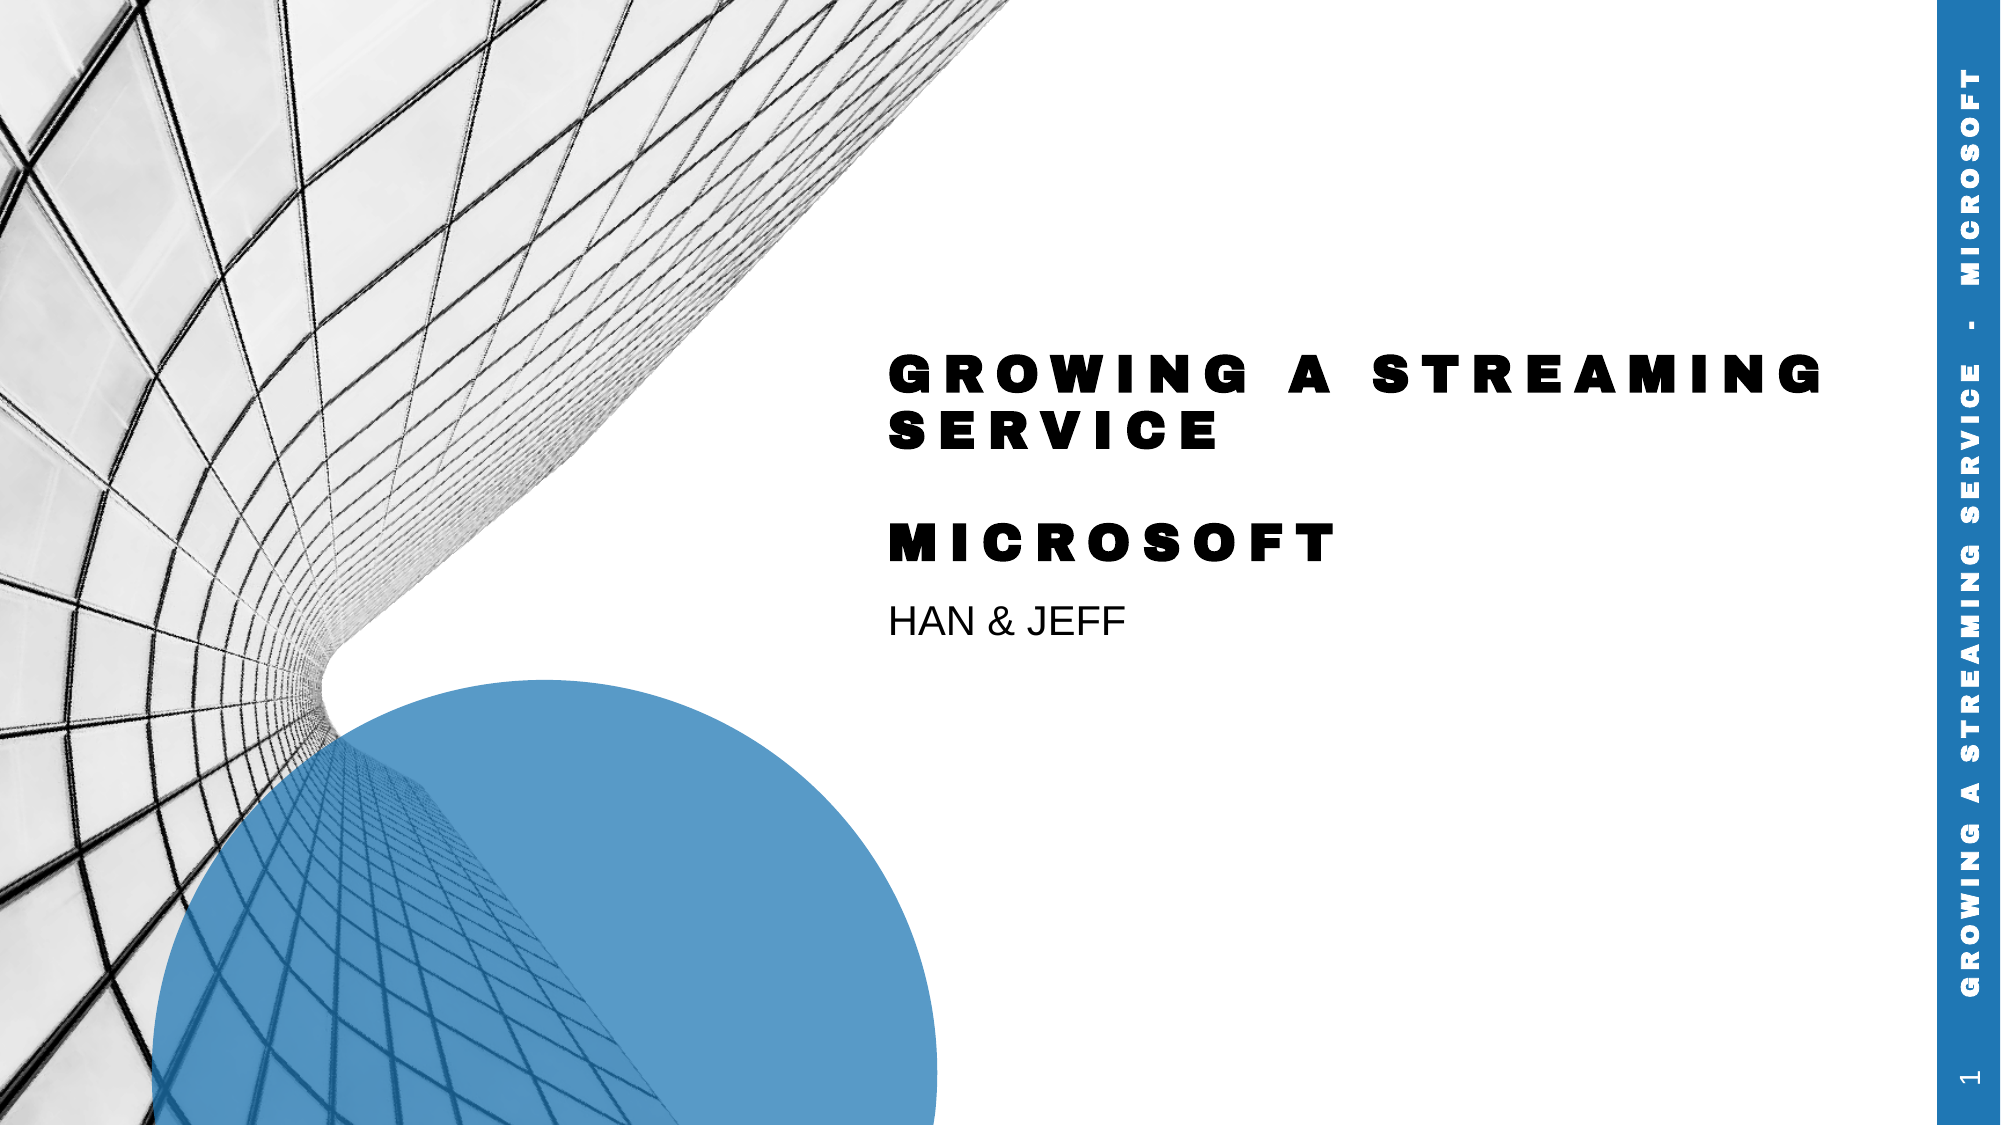

# Growing a Streaming Service Microsoft
Growing a streaming service  -  Microsoft
Han & Jeff
1